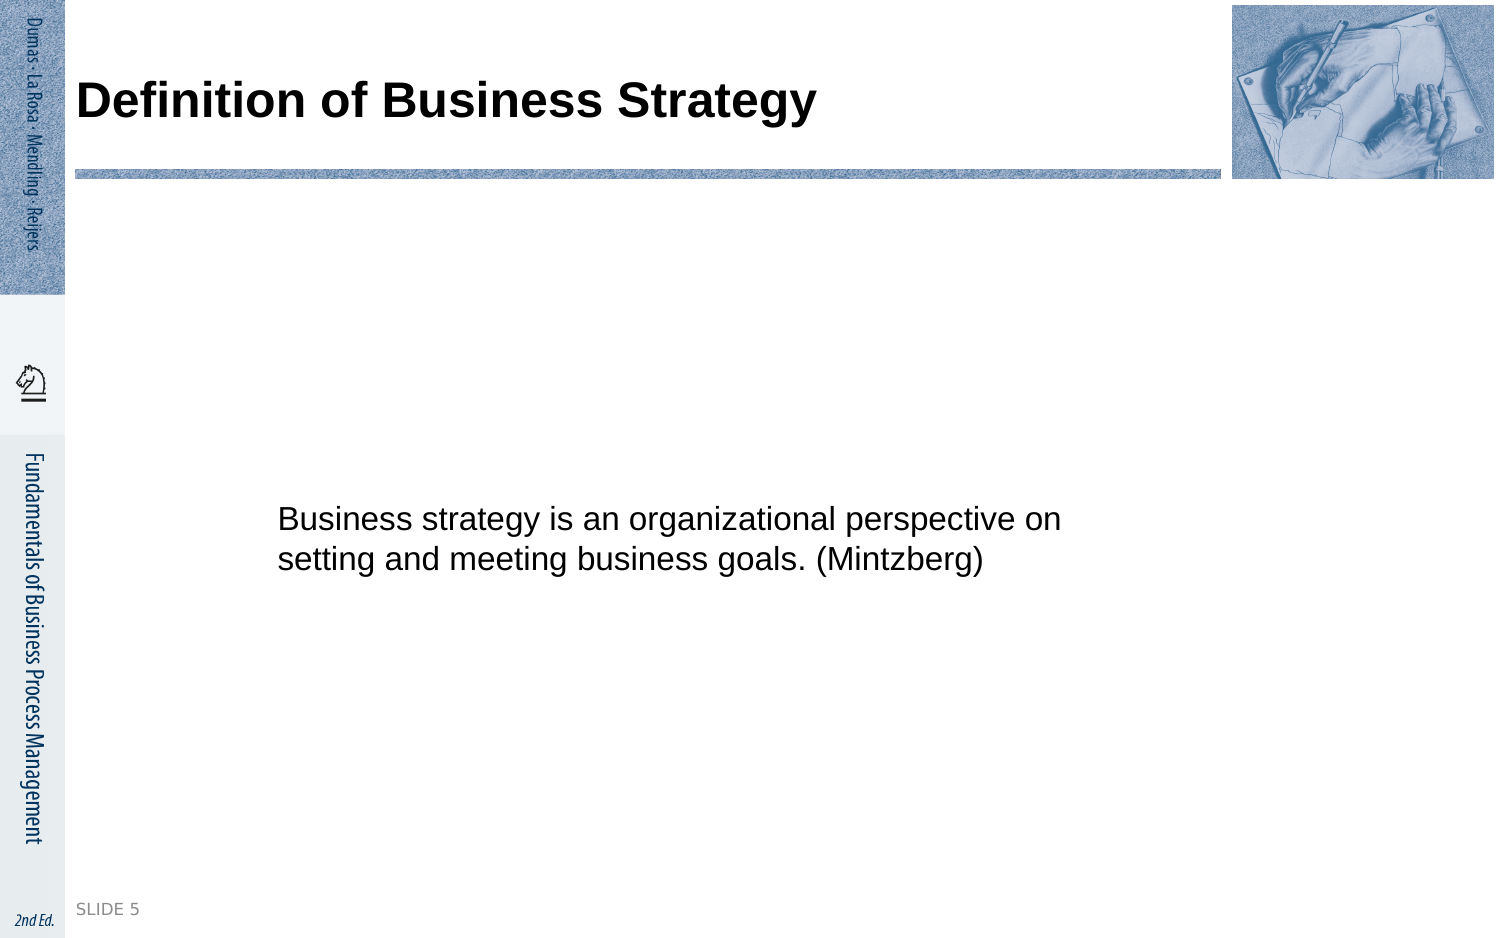

# Definition of Business Strategy
Business strategy is an organizational perspective on setting and meeting business goals. (Mintzberg)
Slide 5